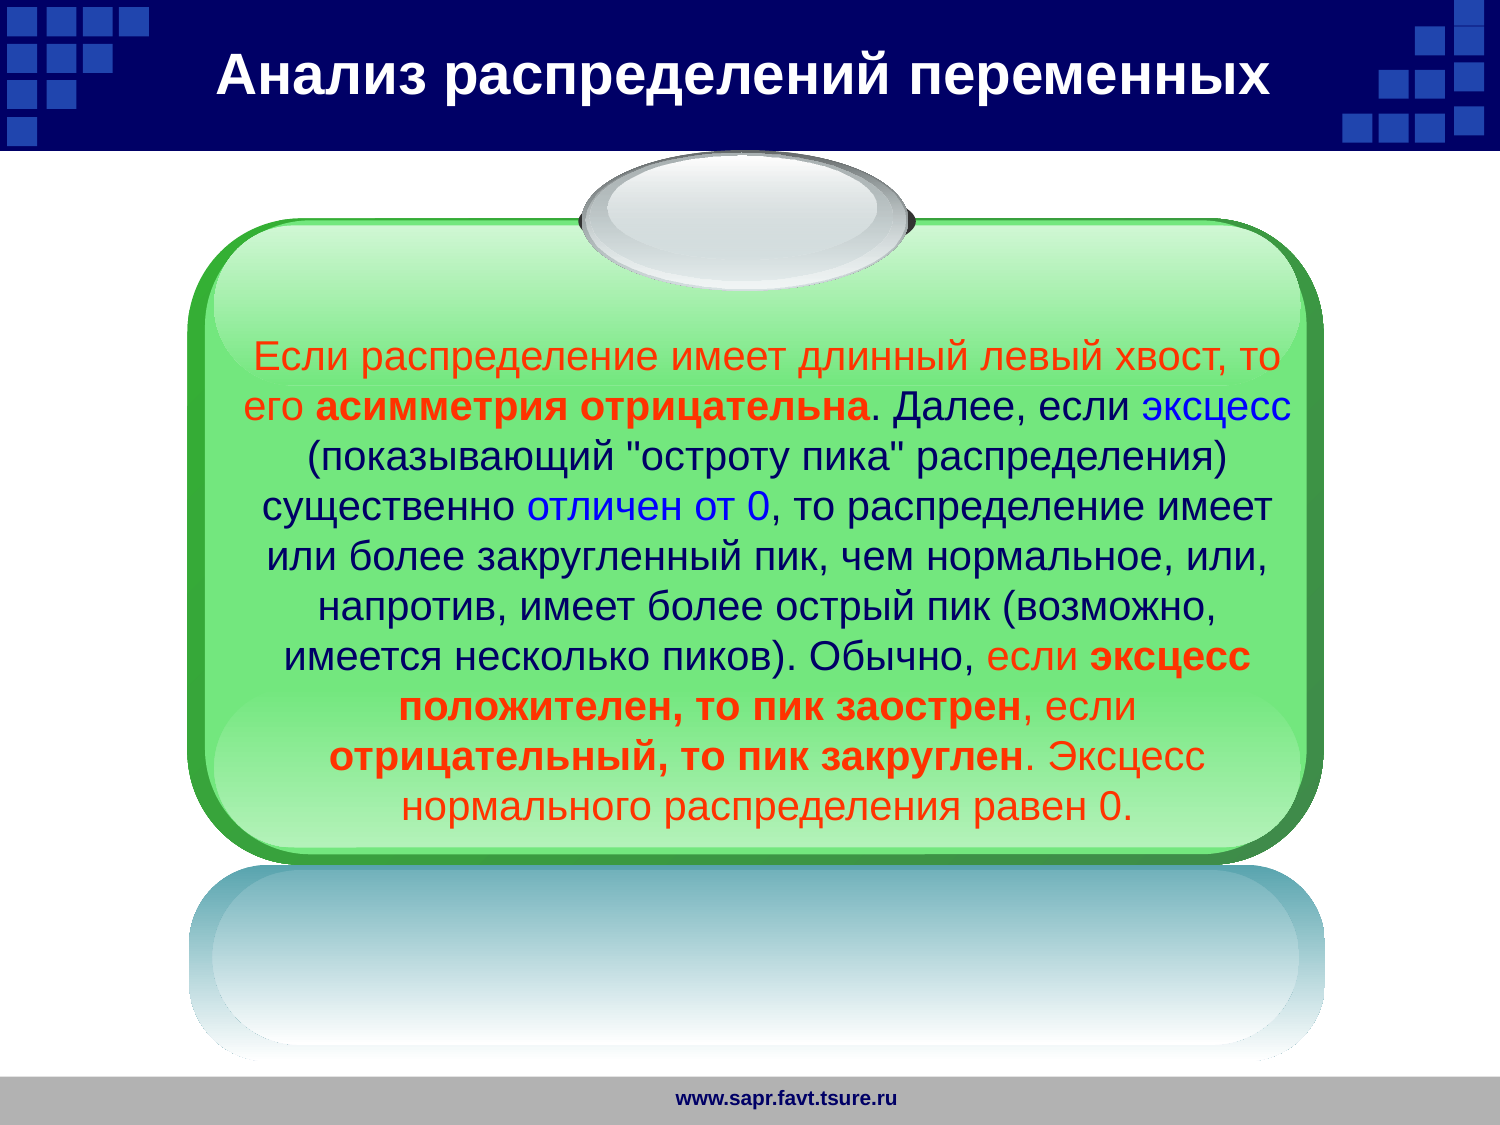

Анализ распределений переменных

Если распределение имеет длинный левый хвост, то его асимметрия отрицательна. Далее, если эксцесс (показывающий "остроту пика" распределения) существенно отличен от 0, то распределение имеет или более закругленный пик, чем нормальное, или, напротив, имеет более острый пик (возможно, имеется несколько пиков). Обычно, если эксцесс положителен, то пик заострен, если отрицательный, то пик закруглен. Эксцесс нормального распределения равен 0.

www.sapr.favt.tsure.ru